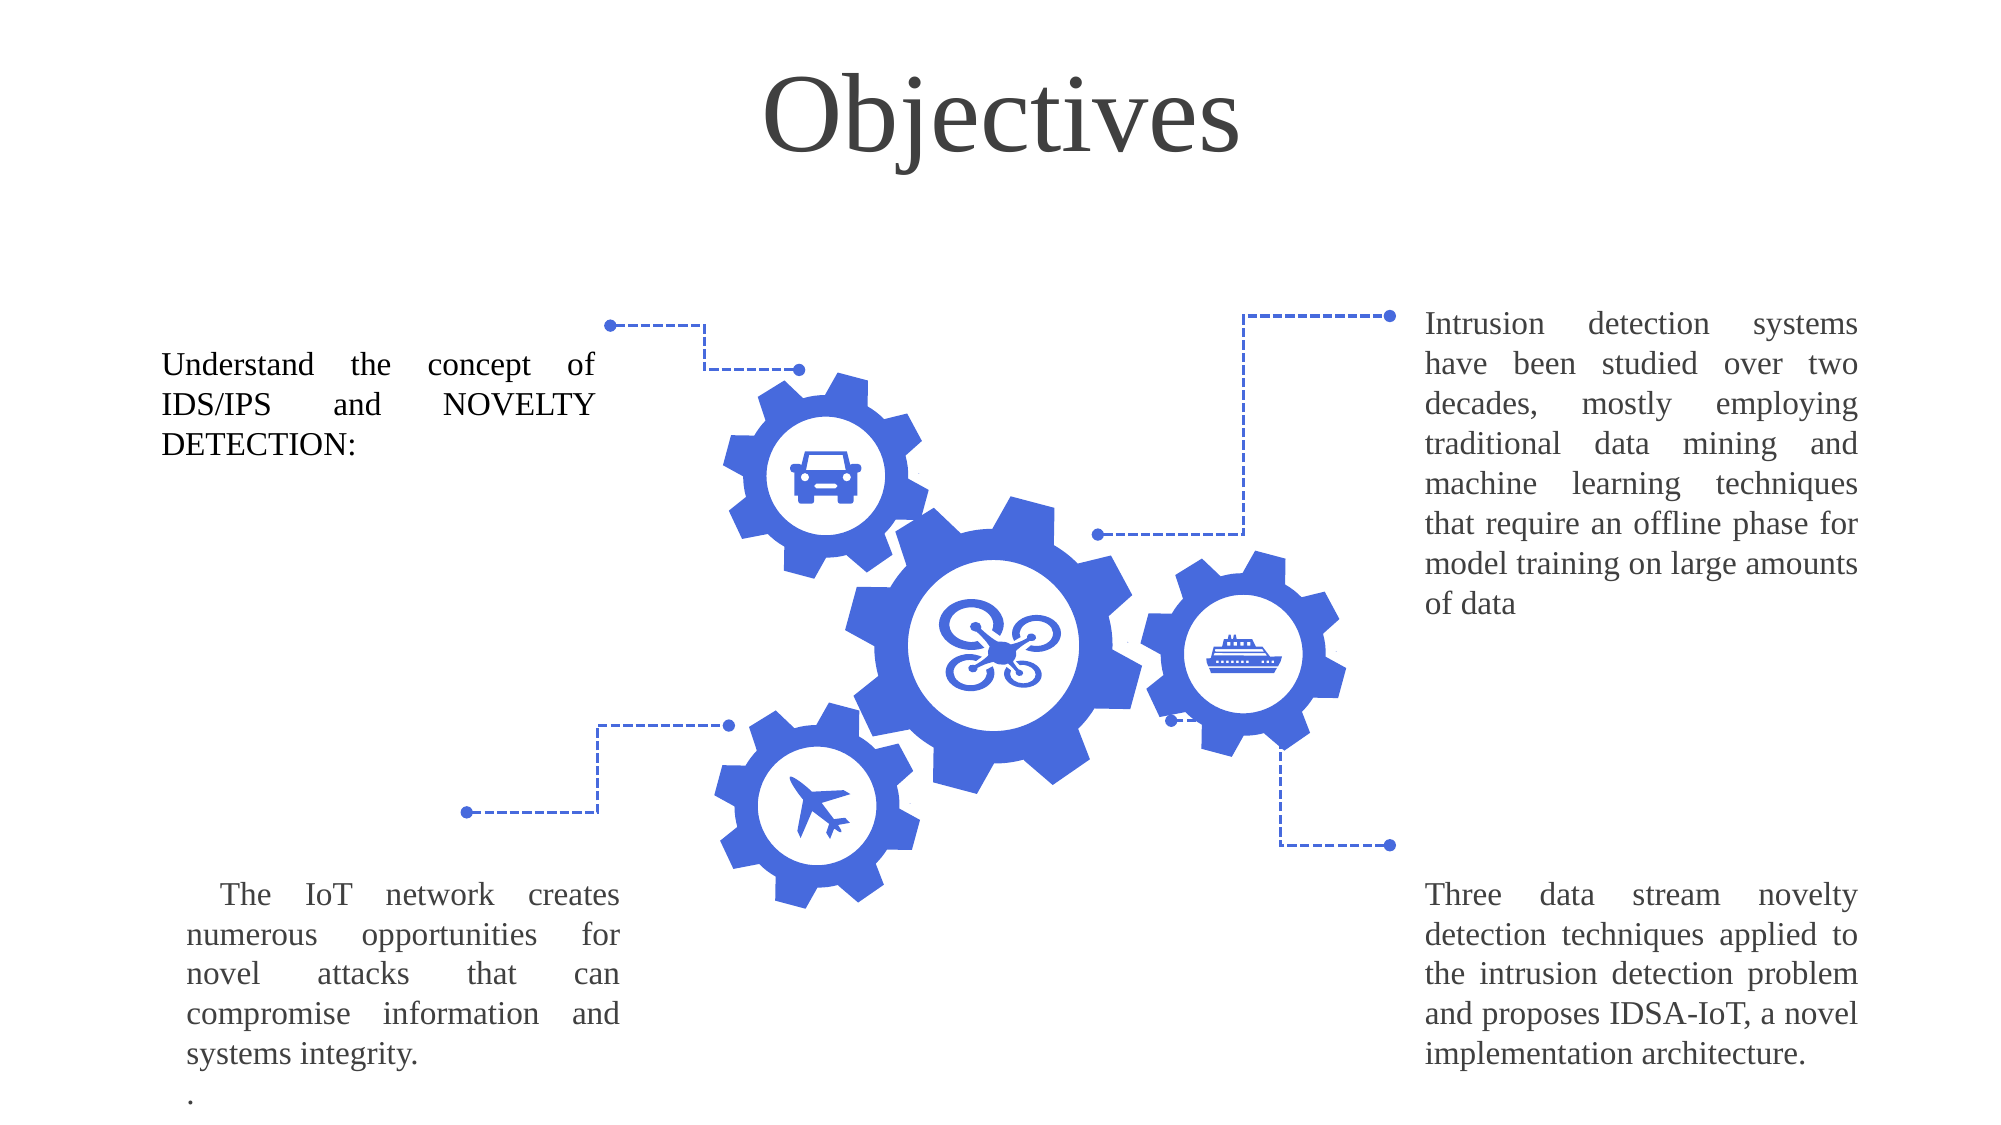

Objectives
Intrusion detection systems have been studied over two decades, mostly employing traditional data mining and machine learning techniques that require an offline phase for model training on large amounts of data
Understand the concept of IDS/IPS and NOVELTY DETECTION:

 The IoT network creates numerous opportunities for novel attacks that can compromise information and systems integrity.
.
Three data stream novelty detection techniques applied to the intrusion detection problem and proposes IDSA-IoT, a novel implementation architecture.